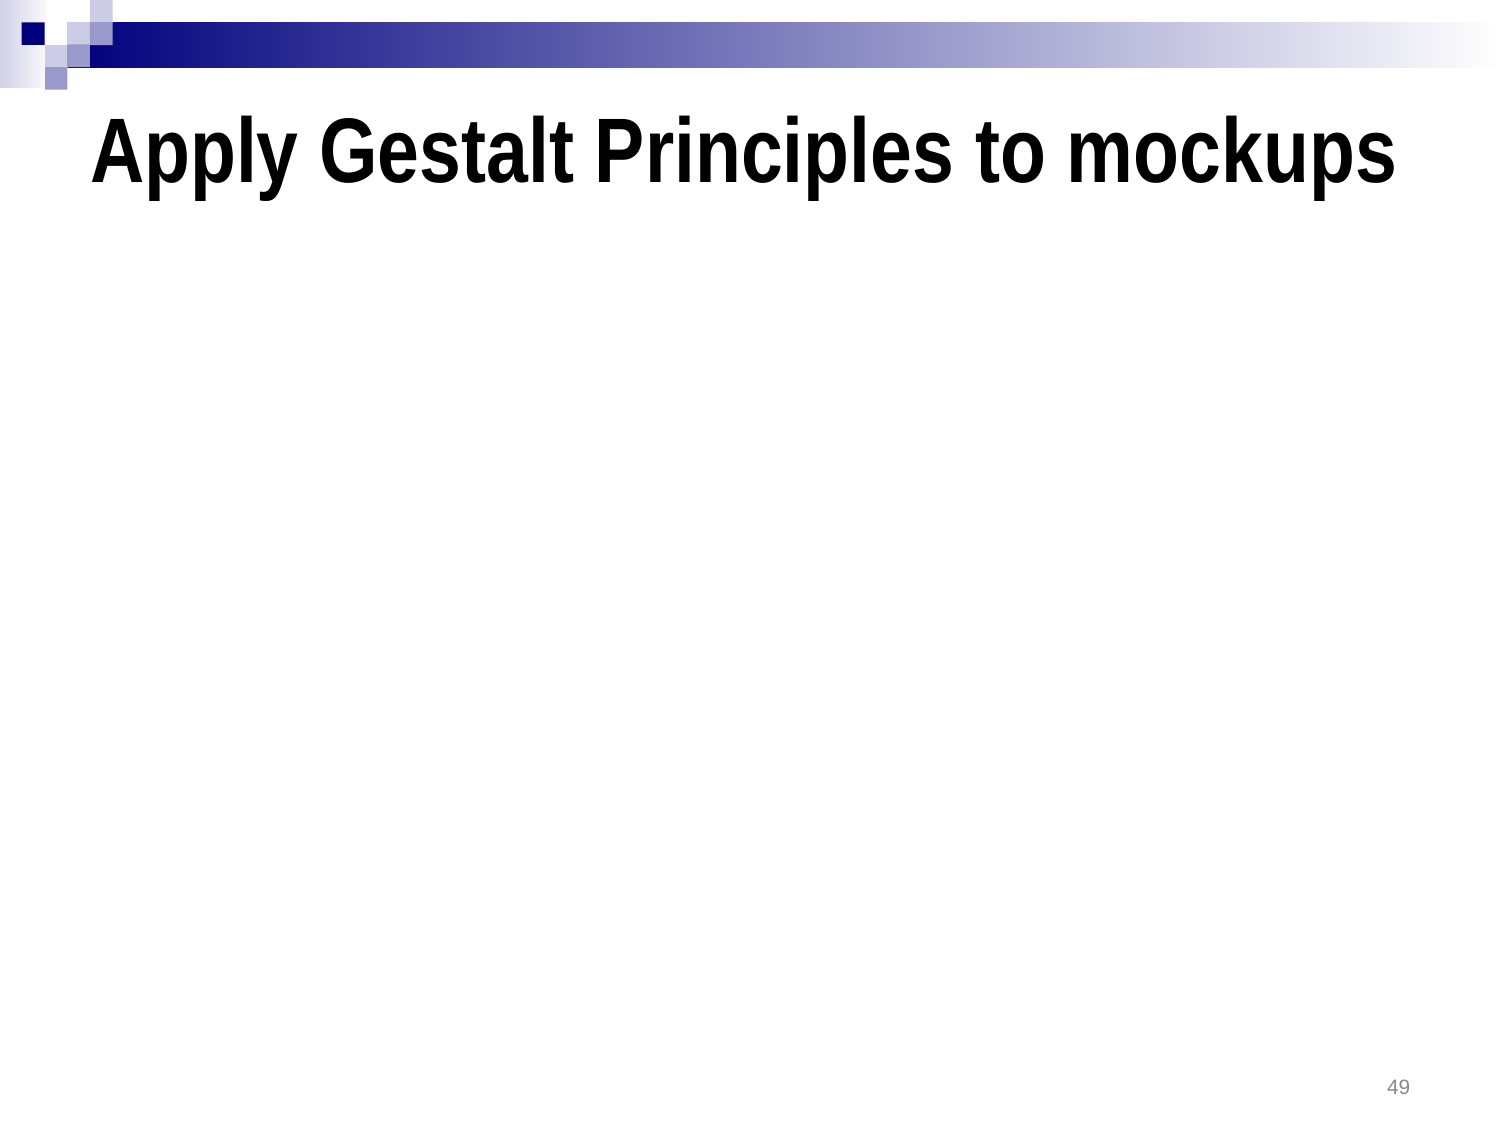

# Apply Gestalt Principles to mockups

49